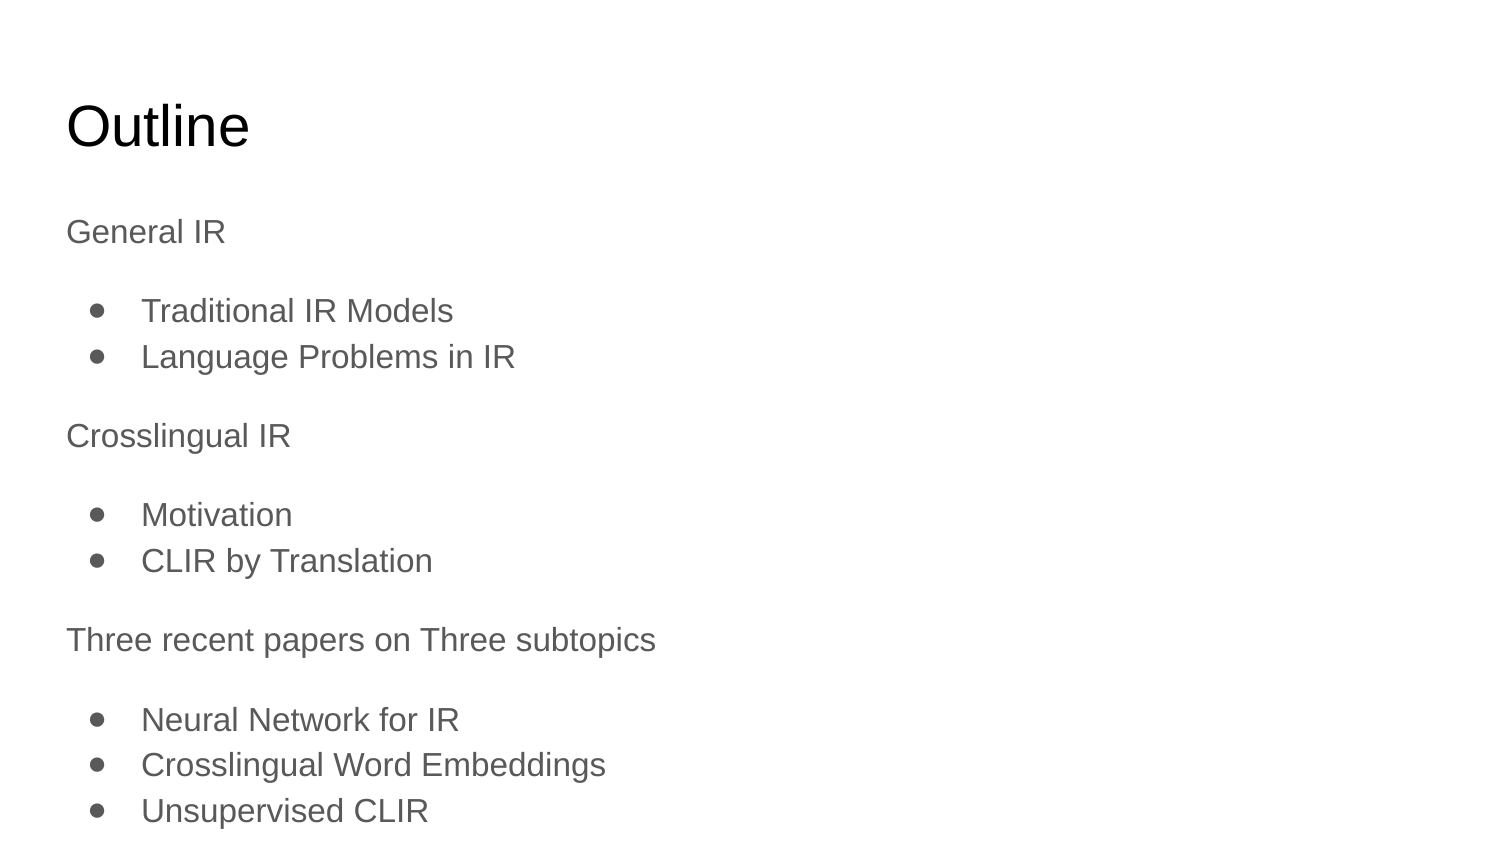

# Outline
General IR
Traditional IR Models
Language Problems in IR
Crosslingual IR
Motivation
CLIR by Translation
Three recent papers on Three subtopics
Neural Network for IR
Crosslingual Word Embeddings
Unsupervised CLIR